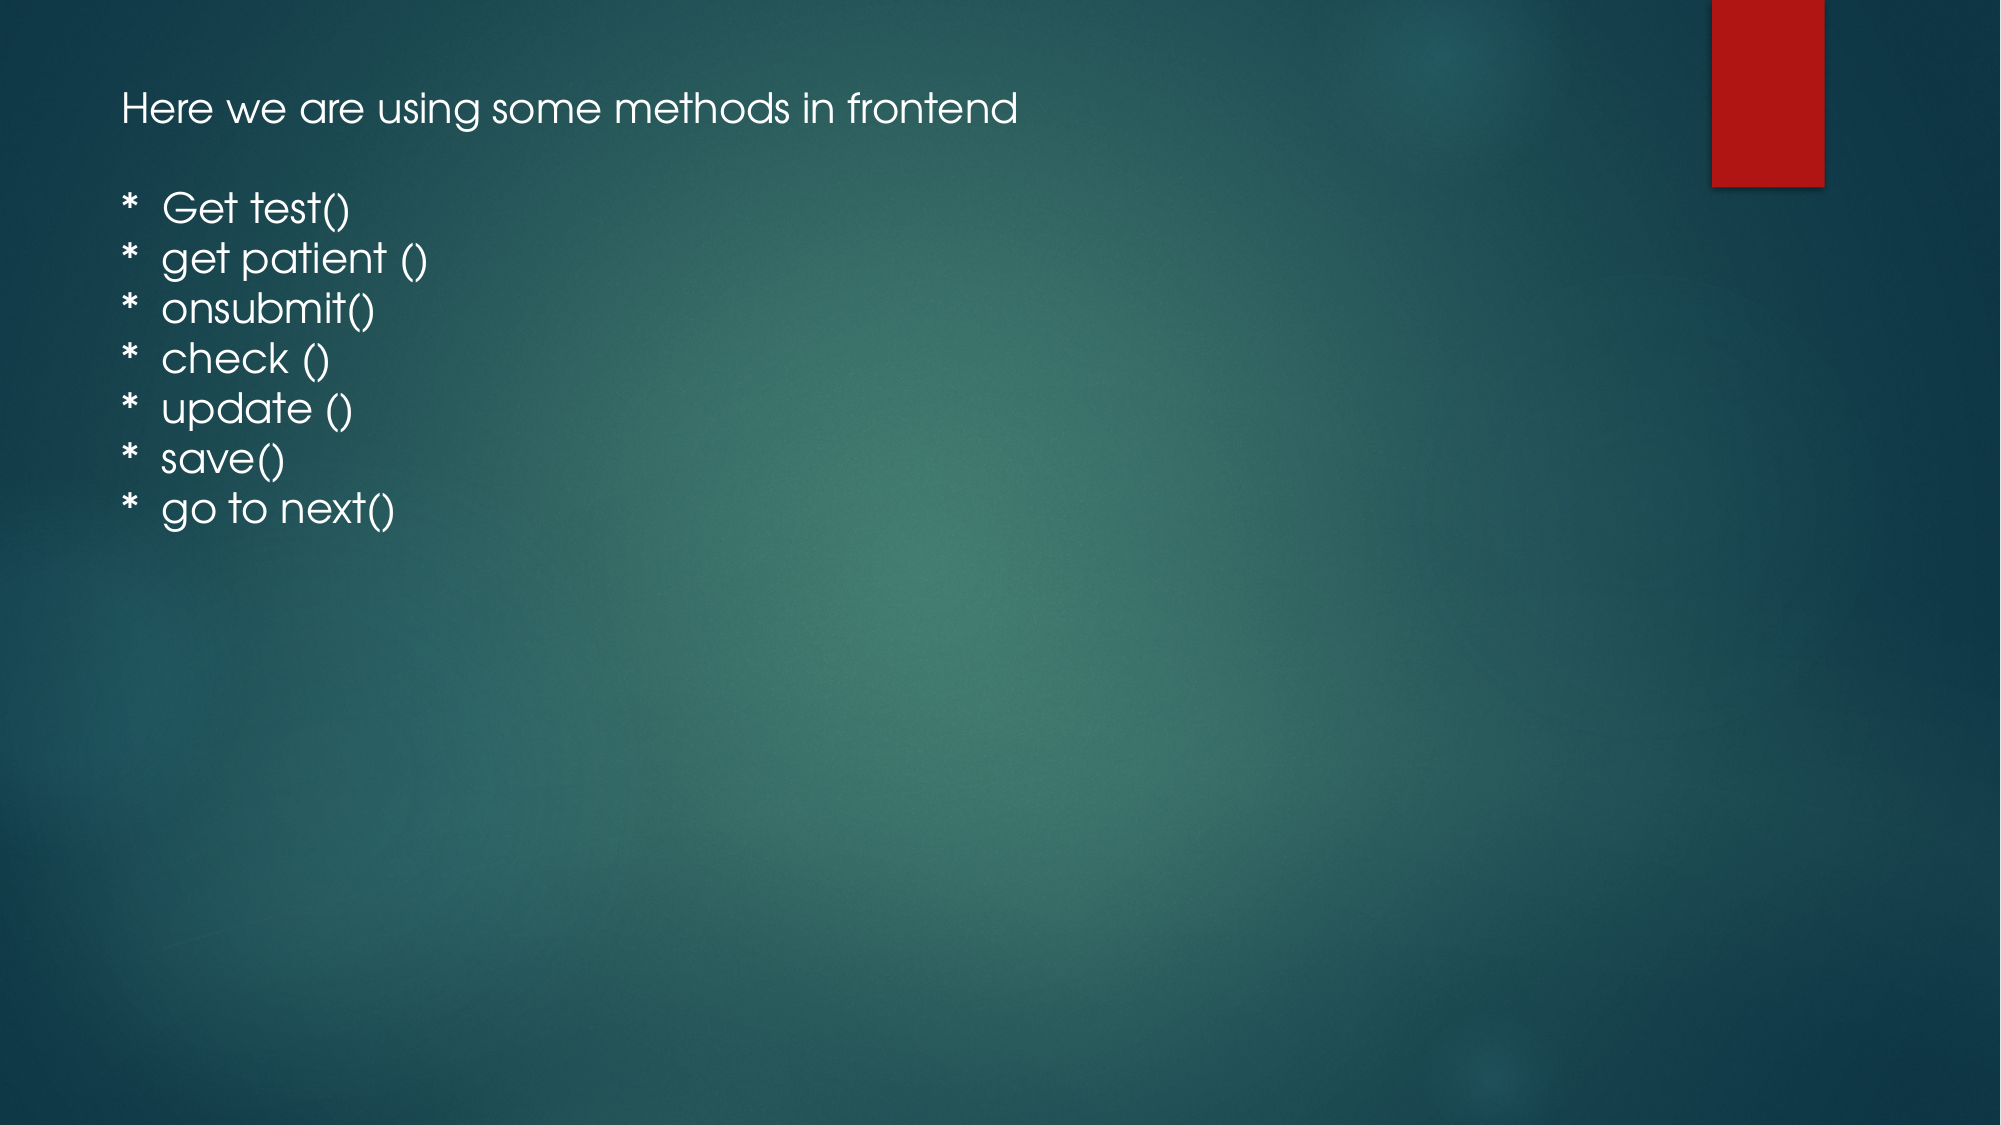

# Here we are using some methods in frontend *  Get test() *  get patient () *  onsubmit() *  check () *  update () *  save() *  go to next()